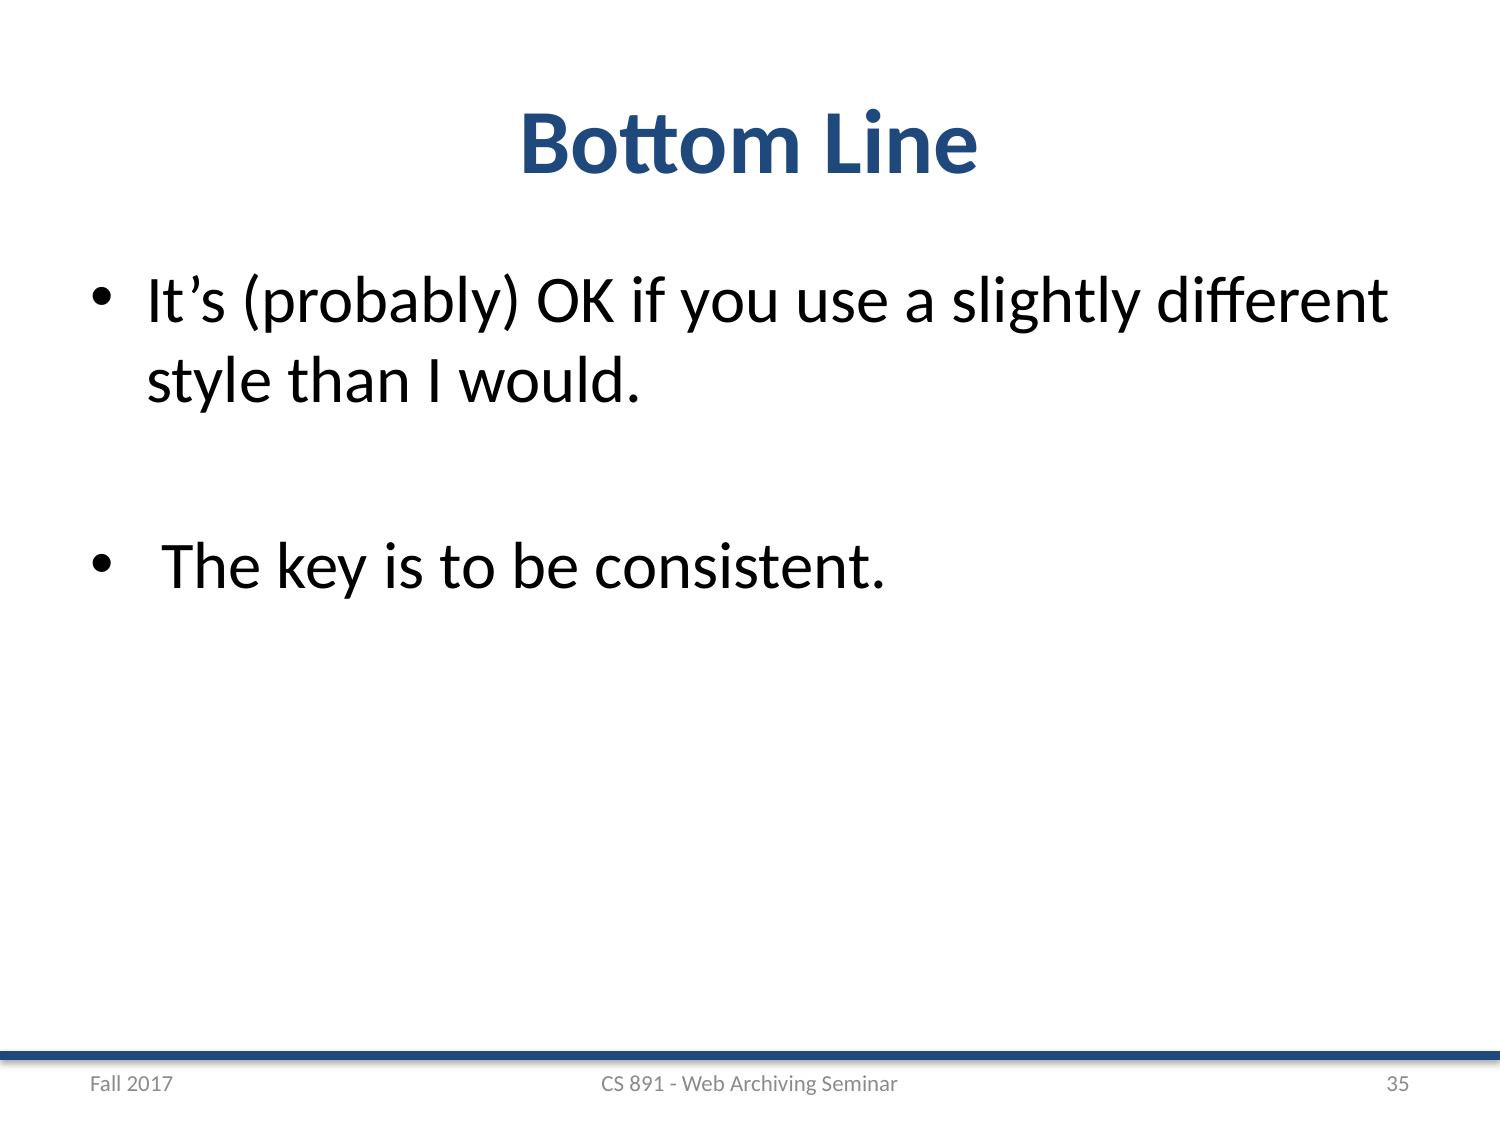

# Bottom Line
It’s (probably) OK if you use a slightly different style than I would.

 The key is to be consistent.
Fall 2017
CS 891 - Web Archiving Seminar
35